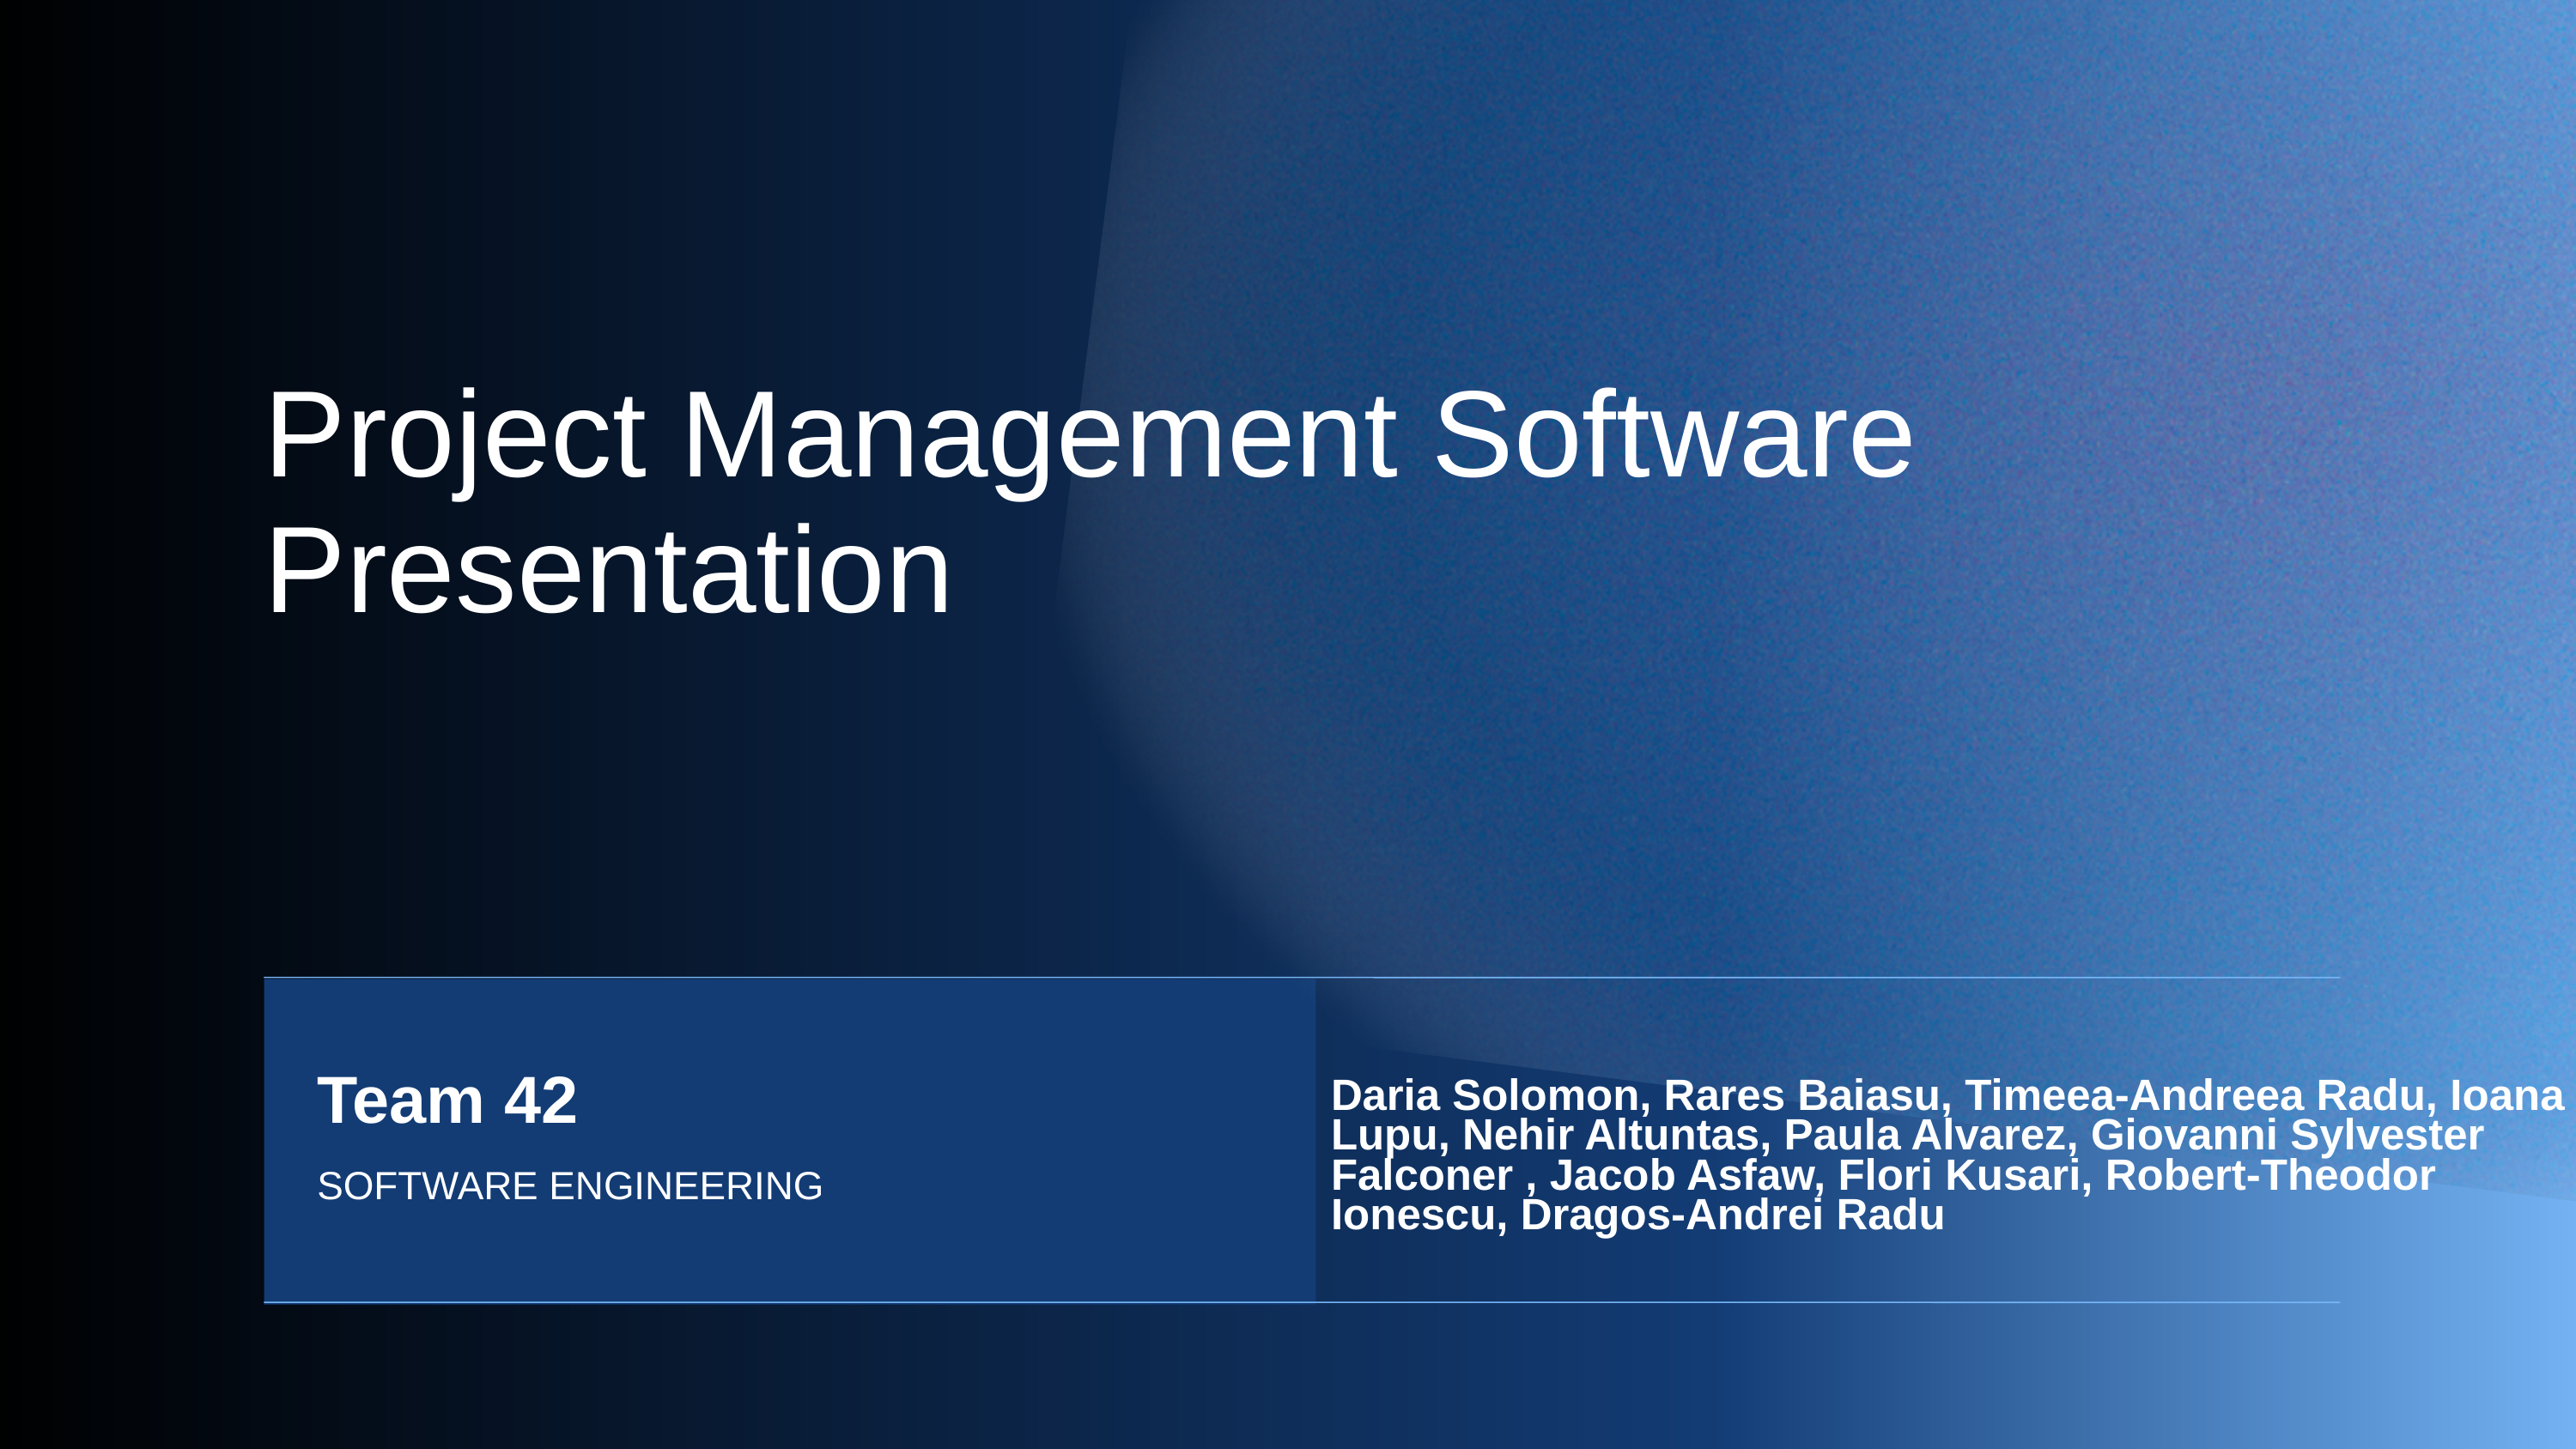

Project Management Software Presentation

Daria Solomon, Rares Baiasu, Timeea-Andreea Radu, Ioana Lupu, Nehir Altuntas, Paula Alvarez, Giovanni Sylvester Falconer , Jacob Asfaw, Flori Kusari, Robert-Theodor Ionescu, Dragos-Andrei Radu
Team 42
SOFTWARE ENGINEERING